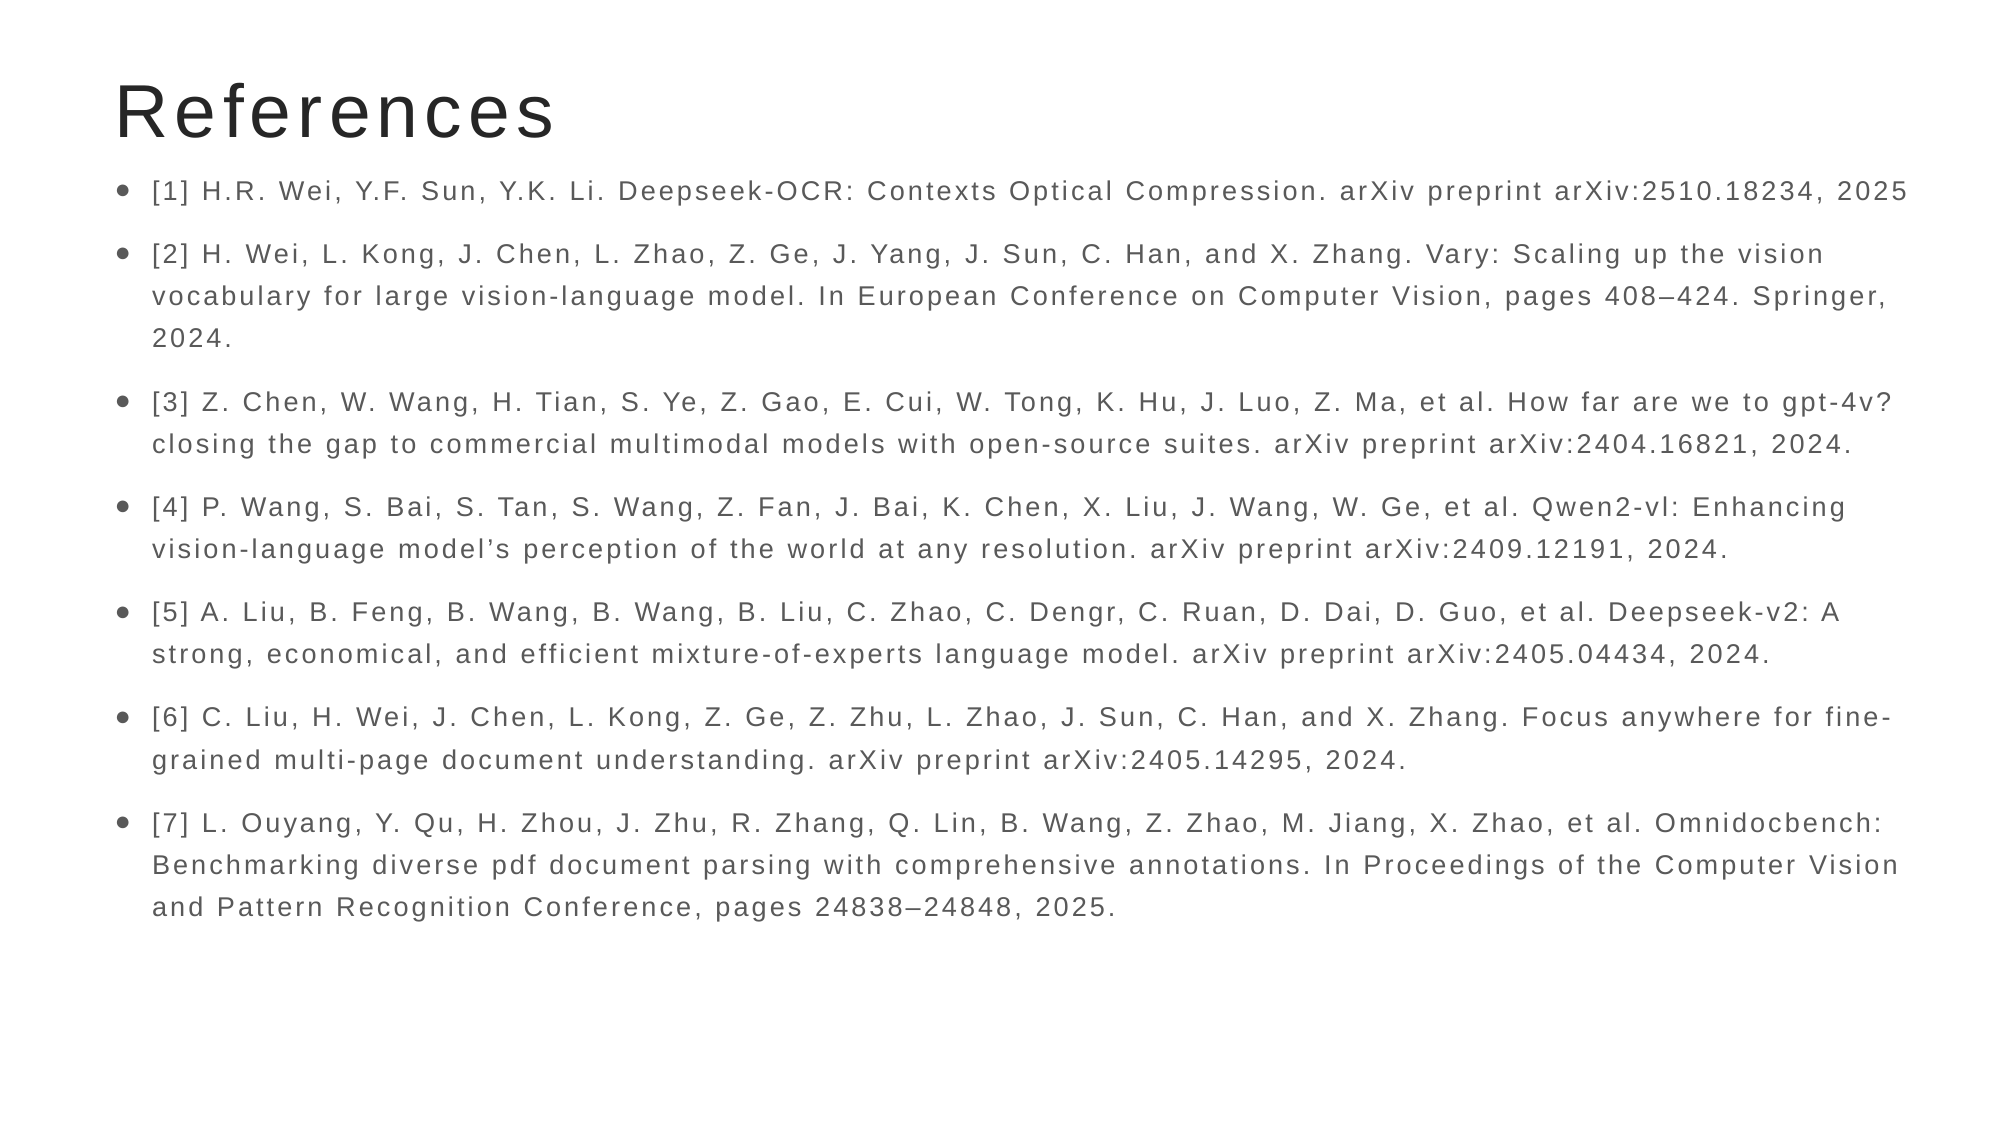

# References
[1] H.R. Wei, Y.F. Sun, Y.K. Li. Deepseek-OCR: Contexts Optical Compression. arXiv preprint arXiv:2510.18234, 2025
[2] H. Wei, L. Kong, J. Chen, L. Zhao, Z. Ge, J. Yang, J. Sun, C. Han, and X. Zhang. Vary: Scaling up the vision vocabulary for large vision-language model. In European Conference on Computer Vision, pages 408–424. Springer, 2024.
[3] Z. Chen, W. Wang, H. Tian, S. Ye, Z. Gao, E. Cui, W. Tong, K. Hu, J. Luo, Z. Ma, et al. How far are we to gpt-4v? closing the gap to commercial multimodal models with open-source suites. arXiv preprint arXiv:2404.16821, 2024.
[4] P. Wang, S. Bai, S. Tan, S. Wang, Z. Fan, J. Bai, K. Chen, X. Liu, J. Wang, W. Ge, et al. Qwen2-vl: Enhancing vision-language model’s perception of the world at any resolution. arXiv preprint arXiv:2409.12191, 2024.
[5] A. Liu, B. Feng, B. Wang, B. Wang, B. Liu, C. Zhao, C. Dengr, C. Ruan, D. Dai, D. Guo, et al. Deepseek-v2: A strong, economical, and efficient mixture-of-experts language model. arXiv preprint arXiv:2405.04434, 2024.
[6] C. Liu, H. Wei, J. Chen, L. Kong, Z. Ge, Z. Zhu, L. Zhao, J. Sun, C. Han, and X. Zhang. Focus anywhere for fine-grained multi-page document understanding. arXiv preprint arXiv:2405.14295, 2024.
[7] L. Ouyang, Y. Qu, H. Zhou, J. Zhu, R. Zhang, Q. Lin, B. Wang, Z. Zhao, M. Jiang, X. Zhao, et al. Omnidocbench: Benchmarking diverse pdf document parsing with comprehensive annotations. In Proceedings of the Computer Vision and Pattern Recognition Conference, pages 24838–24848, 2025.